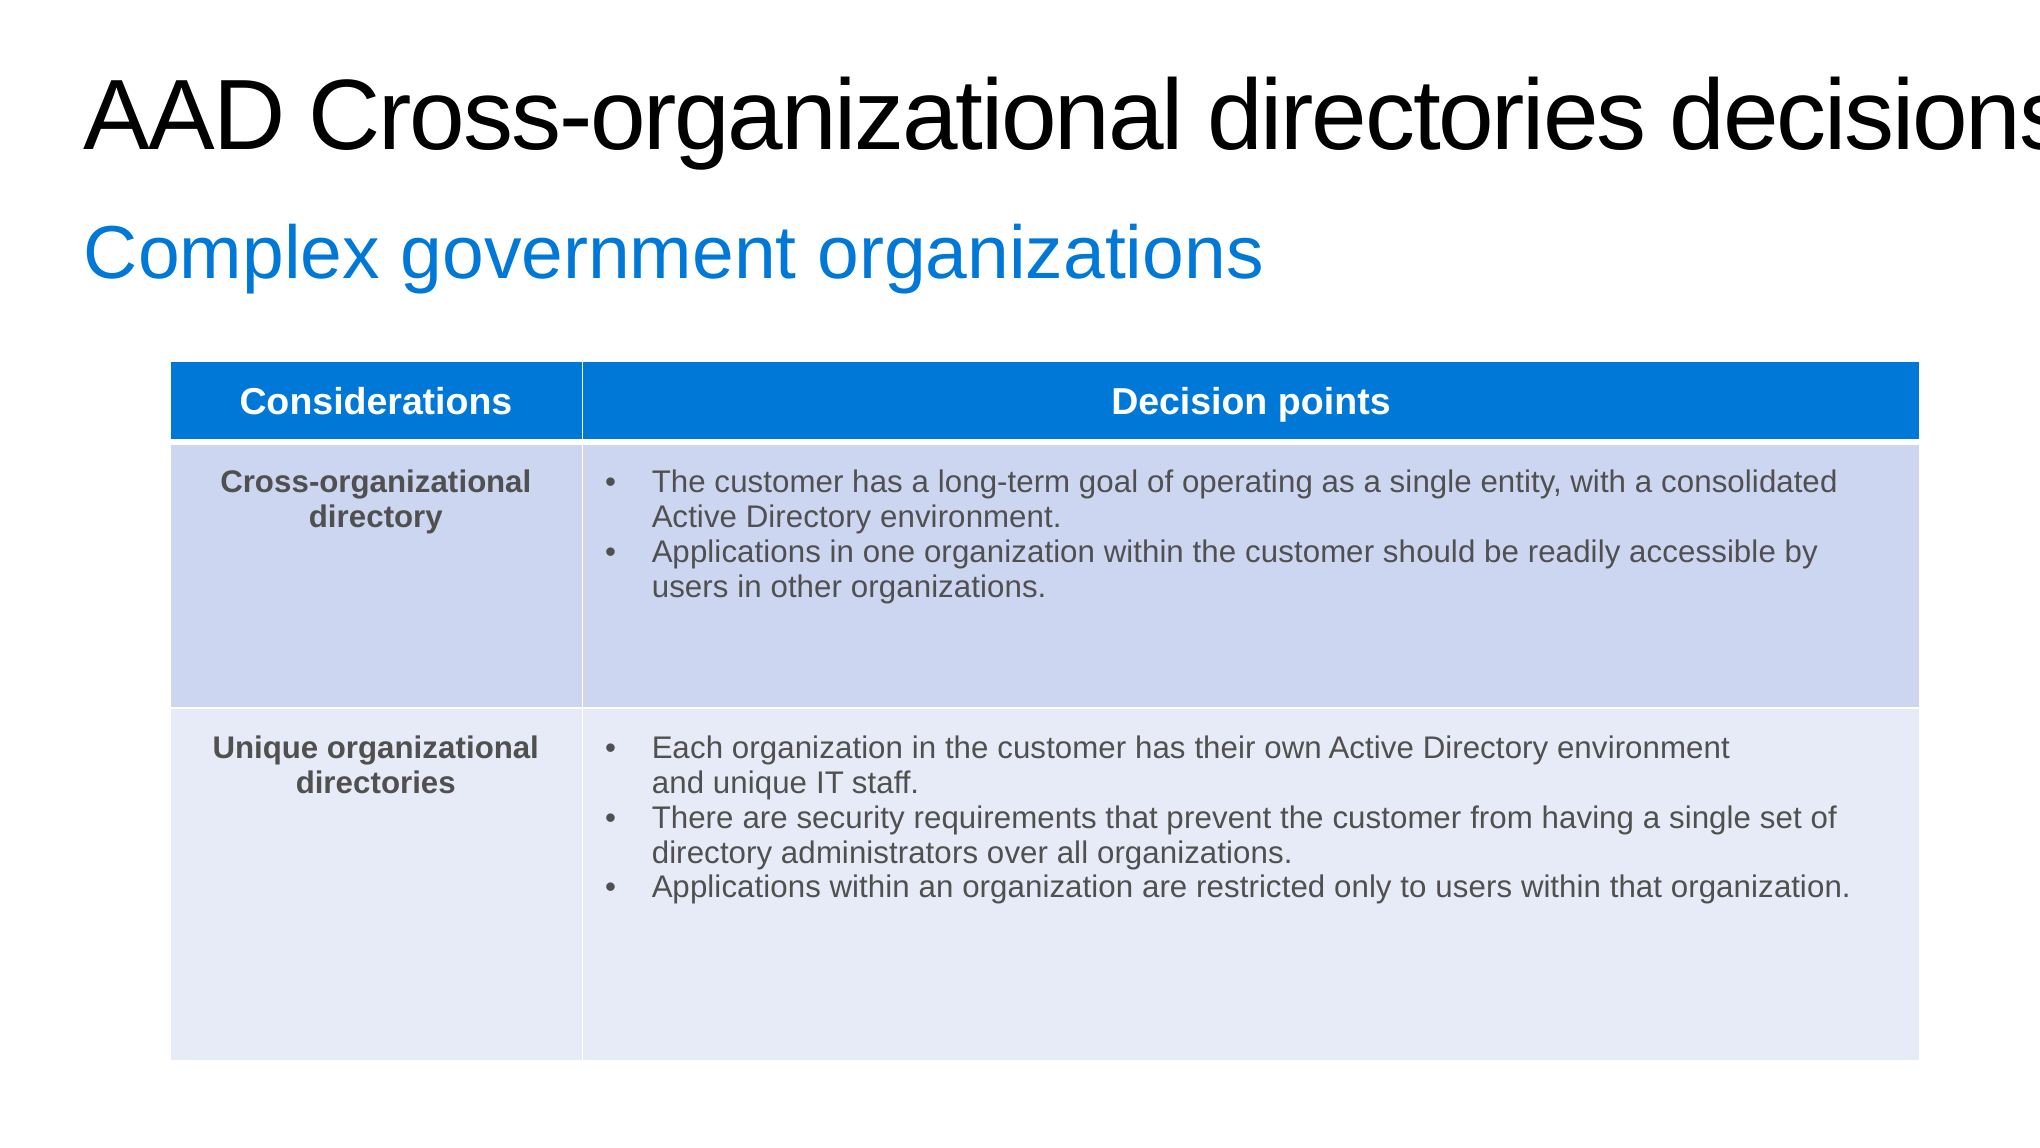

# AAD Cross-organizational directories decisions
Complex government organizations
| Considerations | Decision points |
| --- | --- |
| Cross-organizational directory | The customer has a long-term goal of operating as a single entity, with a consolidated Active Directory environment. Applications in one organization within the customer should be readily accessible by users in other organizations. |
| Unique organizational directories | Each organization in the customer has their own Active Directory environment and unique IT staff. There are security requirements that prevent the customer from having a single set of directory administrators over all organizations. Applications within an organization are restricted only to users within that organization. |